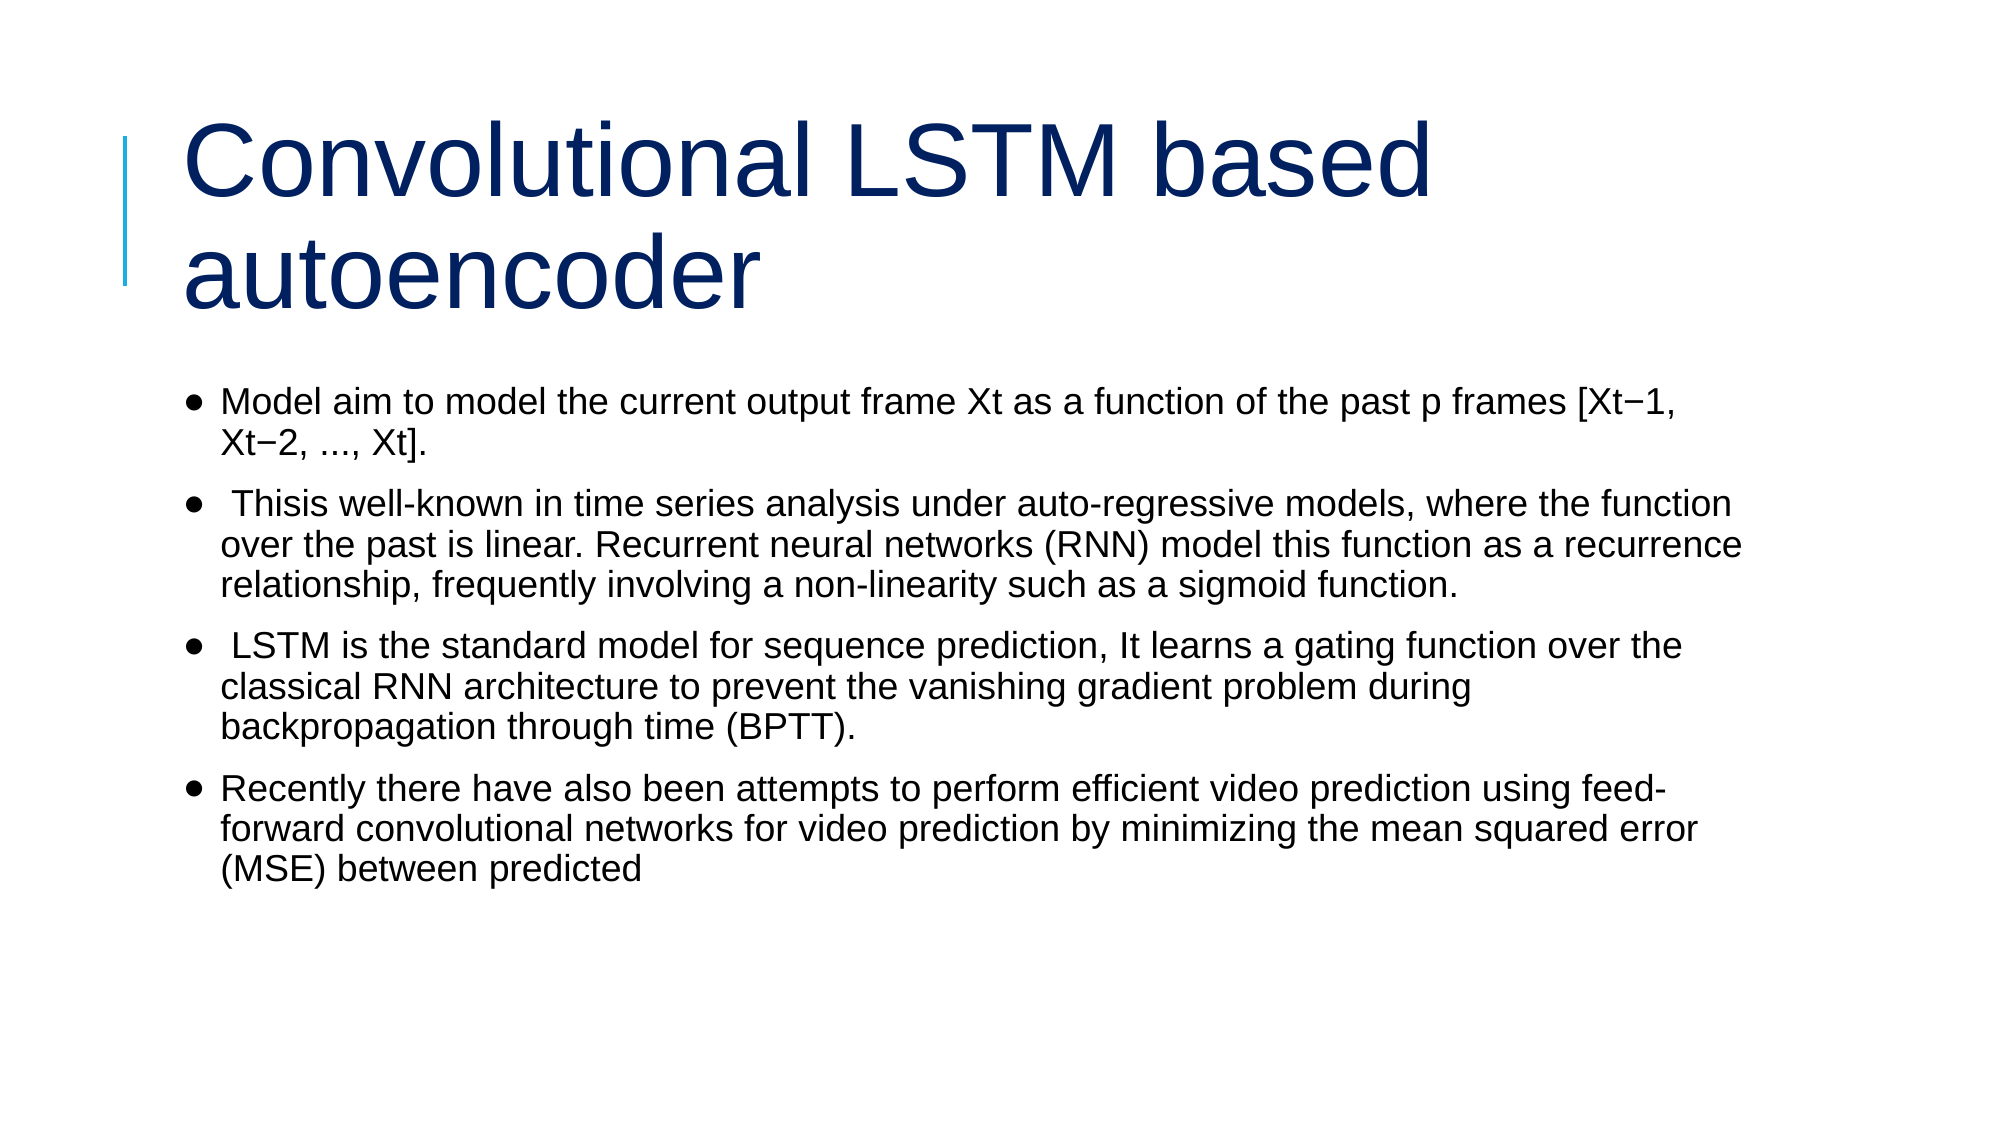

# Convolutional LSTM based autoencoder
Model aim to model the current output frame Xt as a function of the past p frames [Xt−1, Xt−2, ..., Xt].
 Thisis well-known in time series analysis under auto-regressive models, where the function over the past is linear. Recurrent neural networks (RNN) model this function as a recurrence relationship, frequently involving a non-linearity such as a sigmoid function.
 LSTM is the standard model for sequence prediction, It learns a gating function over the classical RNN architecture to prevent the vanishing gradient problem during backpropagation through time (BPTT).
Recently there have also been attempts to perform efficient video prediction using feed-forward convolutional networks for video prediction by minimizing the mean squared error (MSE) between predicted